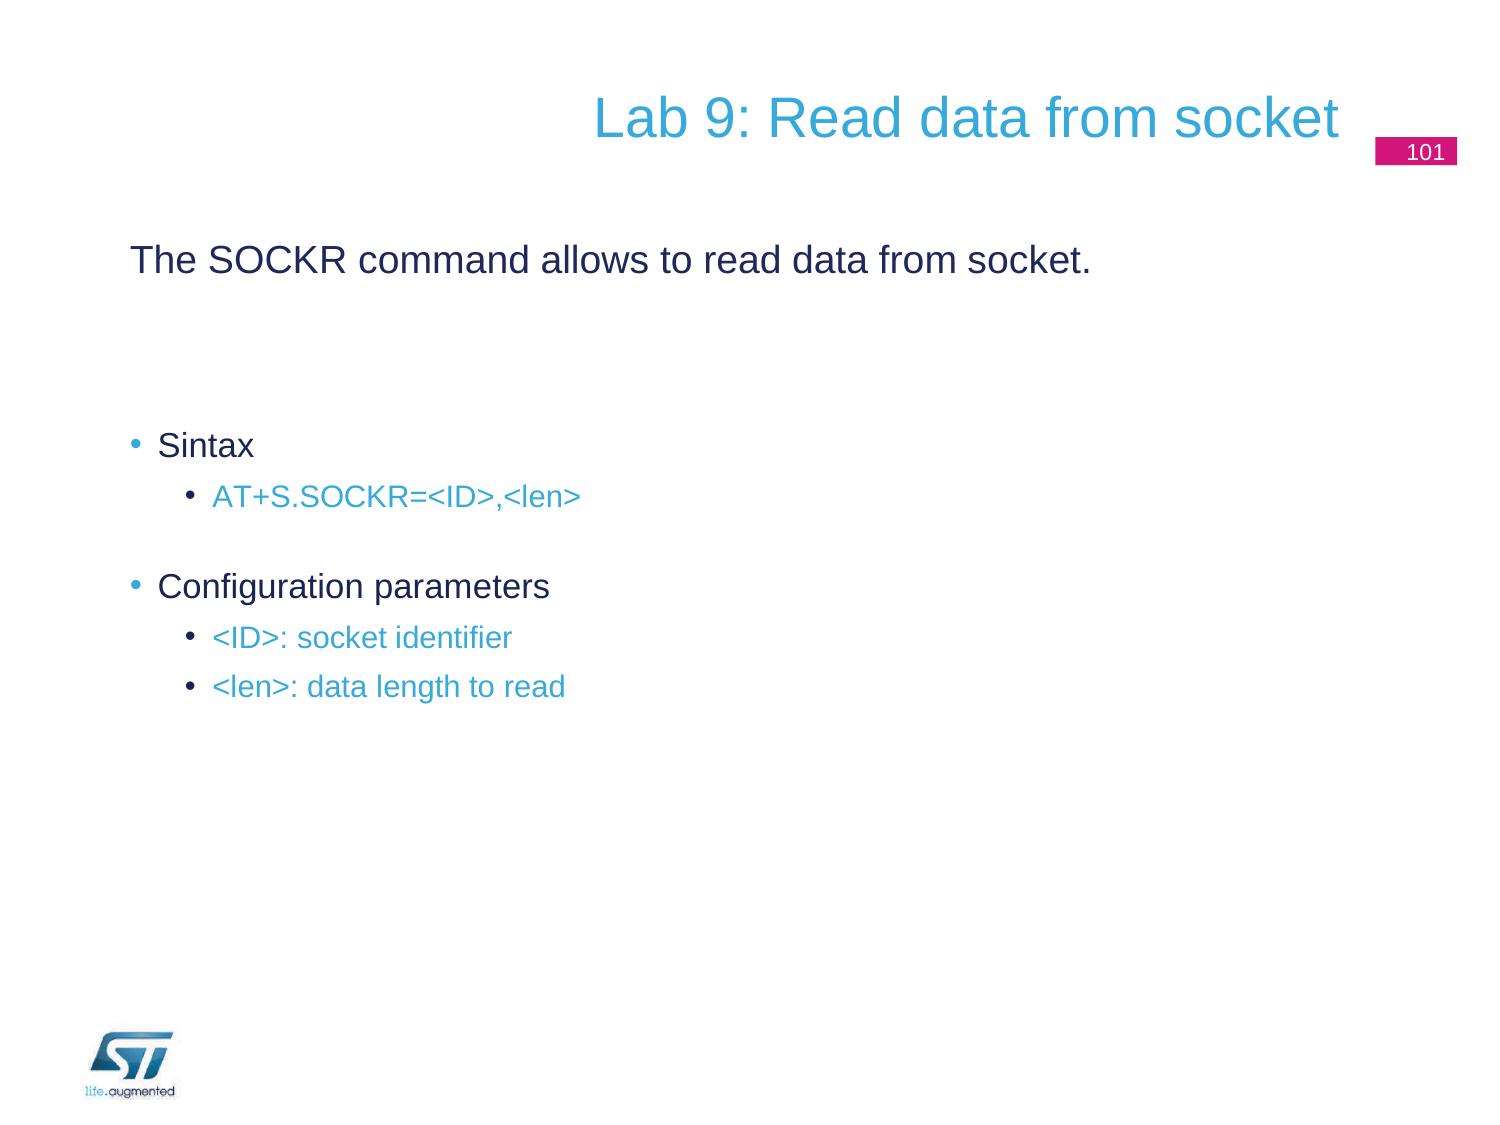

# Lab 9: Read data from socket
101
The SOCKR command allows to read data from socket.
Sintax
AT+S.SOCKR=<ID>,<len>

Configuration parameters
<ID>: socket identifier
<len>: data length to read